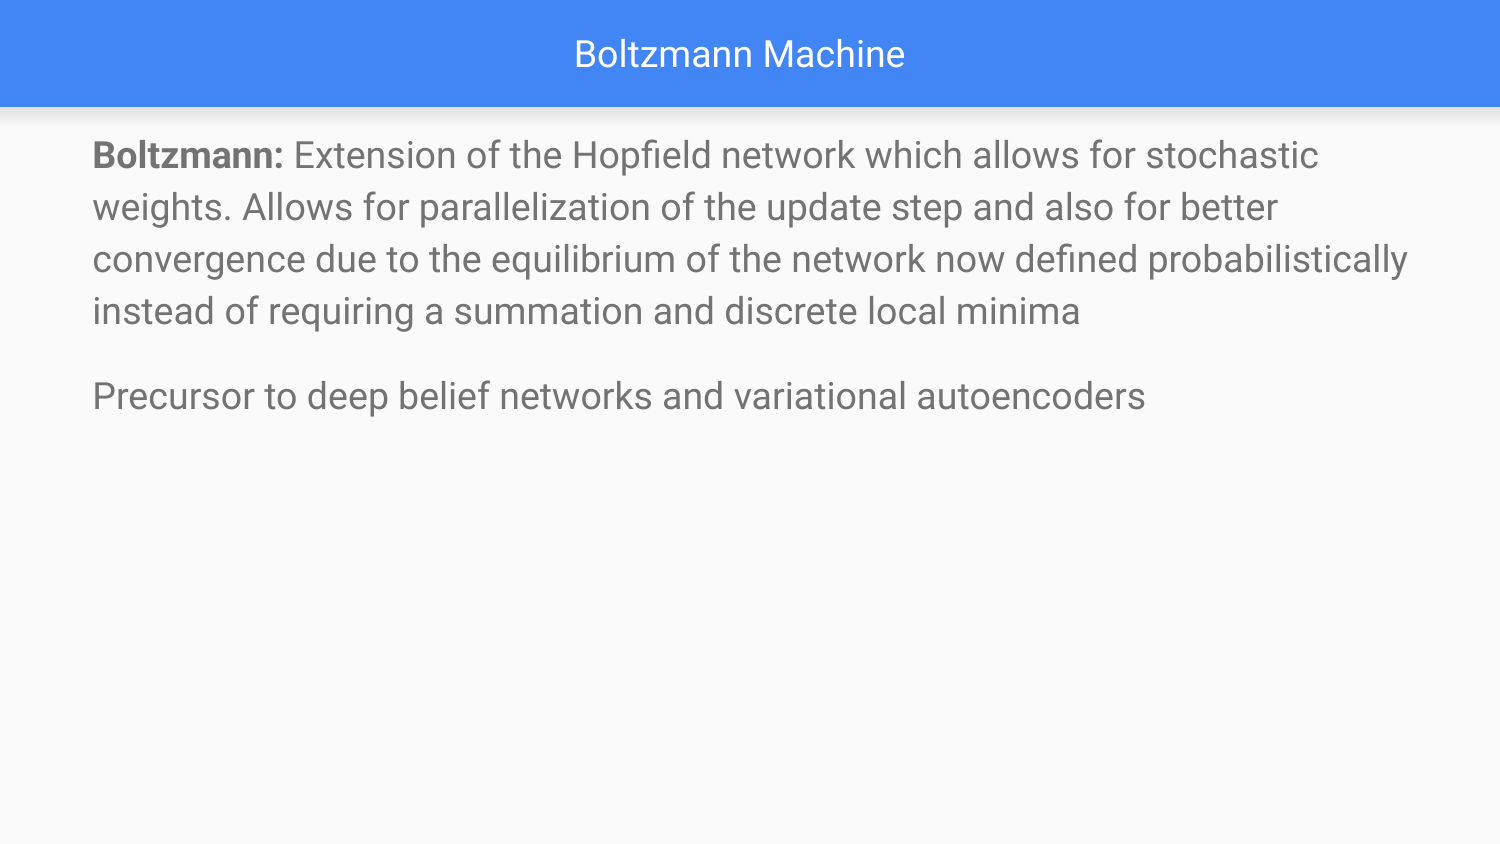

# Boltzmann Machine
Boltzmann: Extension of the Hopfield network which allows for stochastic weights. Allows for parallelization of the update step and also for better convergence due to the equilibrium of the network now defined probabilistically instead of requiring a summation and discrete local minima
Precursor to deep belief networks and variational autoencoders